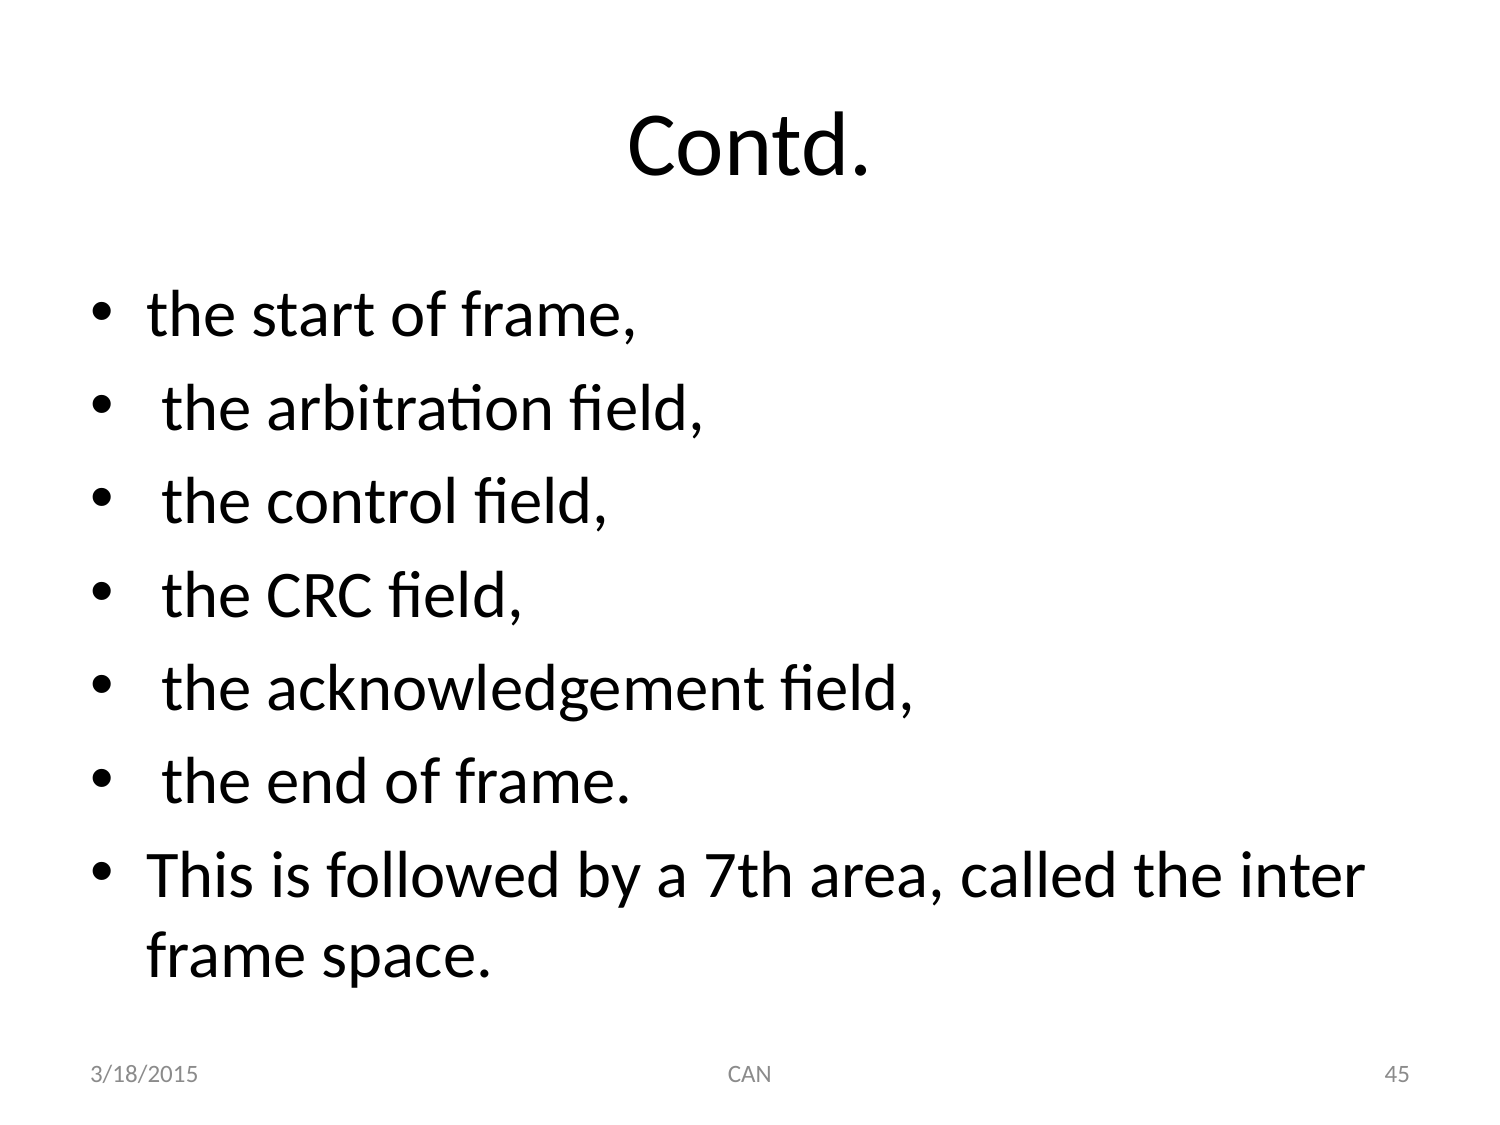

# Contd.
the start of frame,
 the arbitration field,
 the control field,
 the CRC field,
 the acknowledgement field,
 the end of frame.
This is followed by a 7th area, called the inter frame space.
3/18/2015
CAN
45